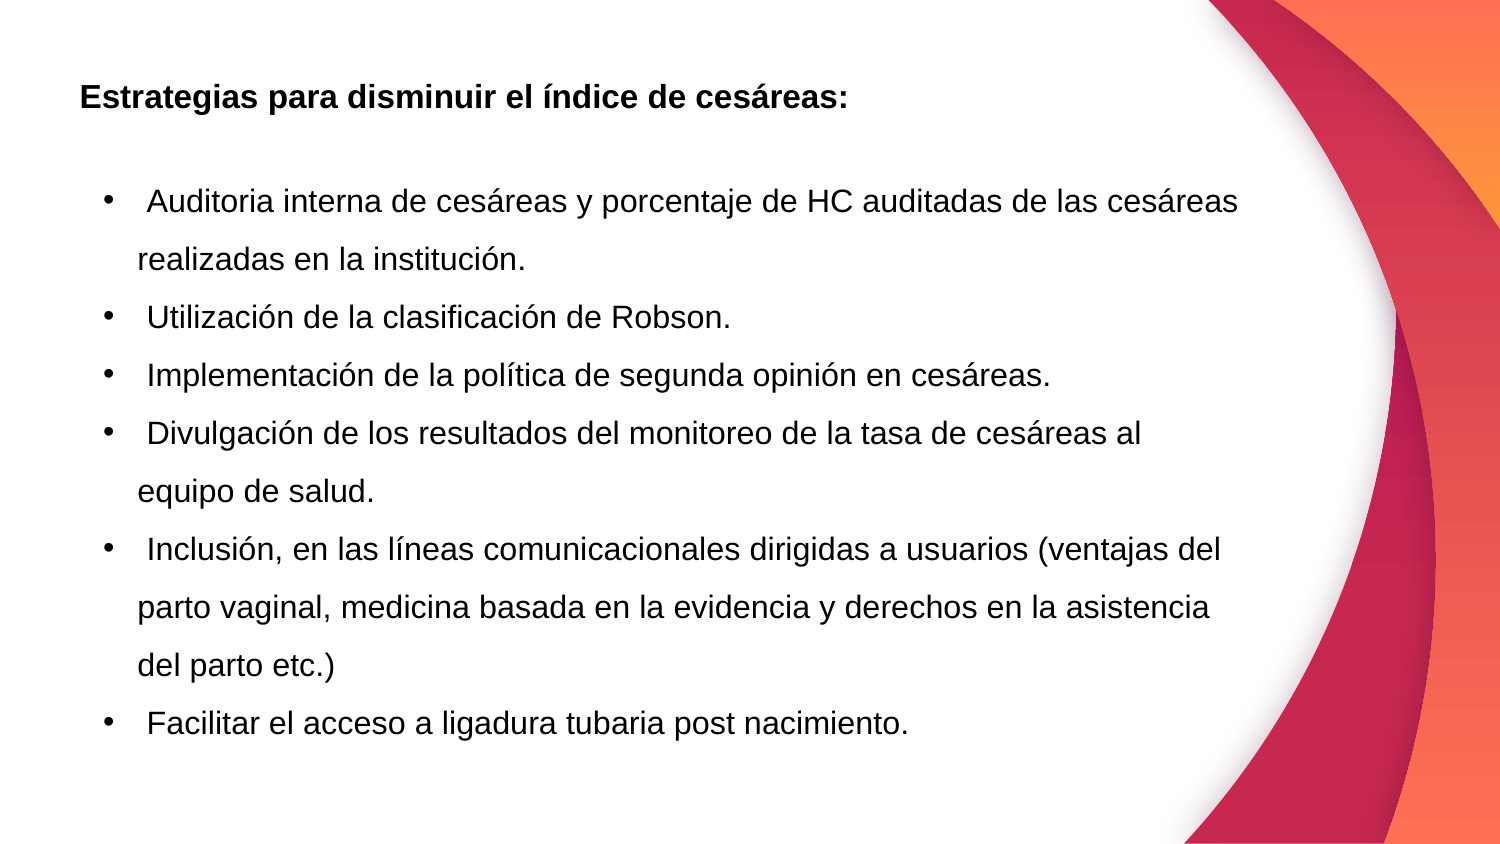

Estrategias para disminuir el índice de cesáreas:

 Auditoria interna de cesáreas y porcentaje de HC auditadas de las cesáreas realizadas en la institución.
 Utilización de la clasificación de Robson.
 Implementación de la política de segunda opinión en cesáreas.
 Divulgación de los resultados del monitoreo de la tasa de cesáreas al equipo de salud.
 Inclusión, en las líneas comunicacionales dirigidas a usuarios (ventajas del parto vaginal, medicina basada en la evidencia y derechos en la asistencia del parto etc.)
 Facilitar el acceso a ligadura tubaria post nacimiento.